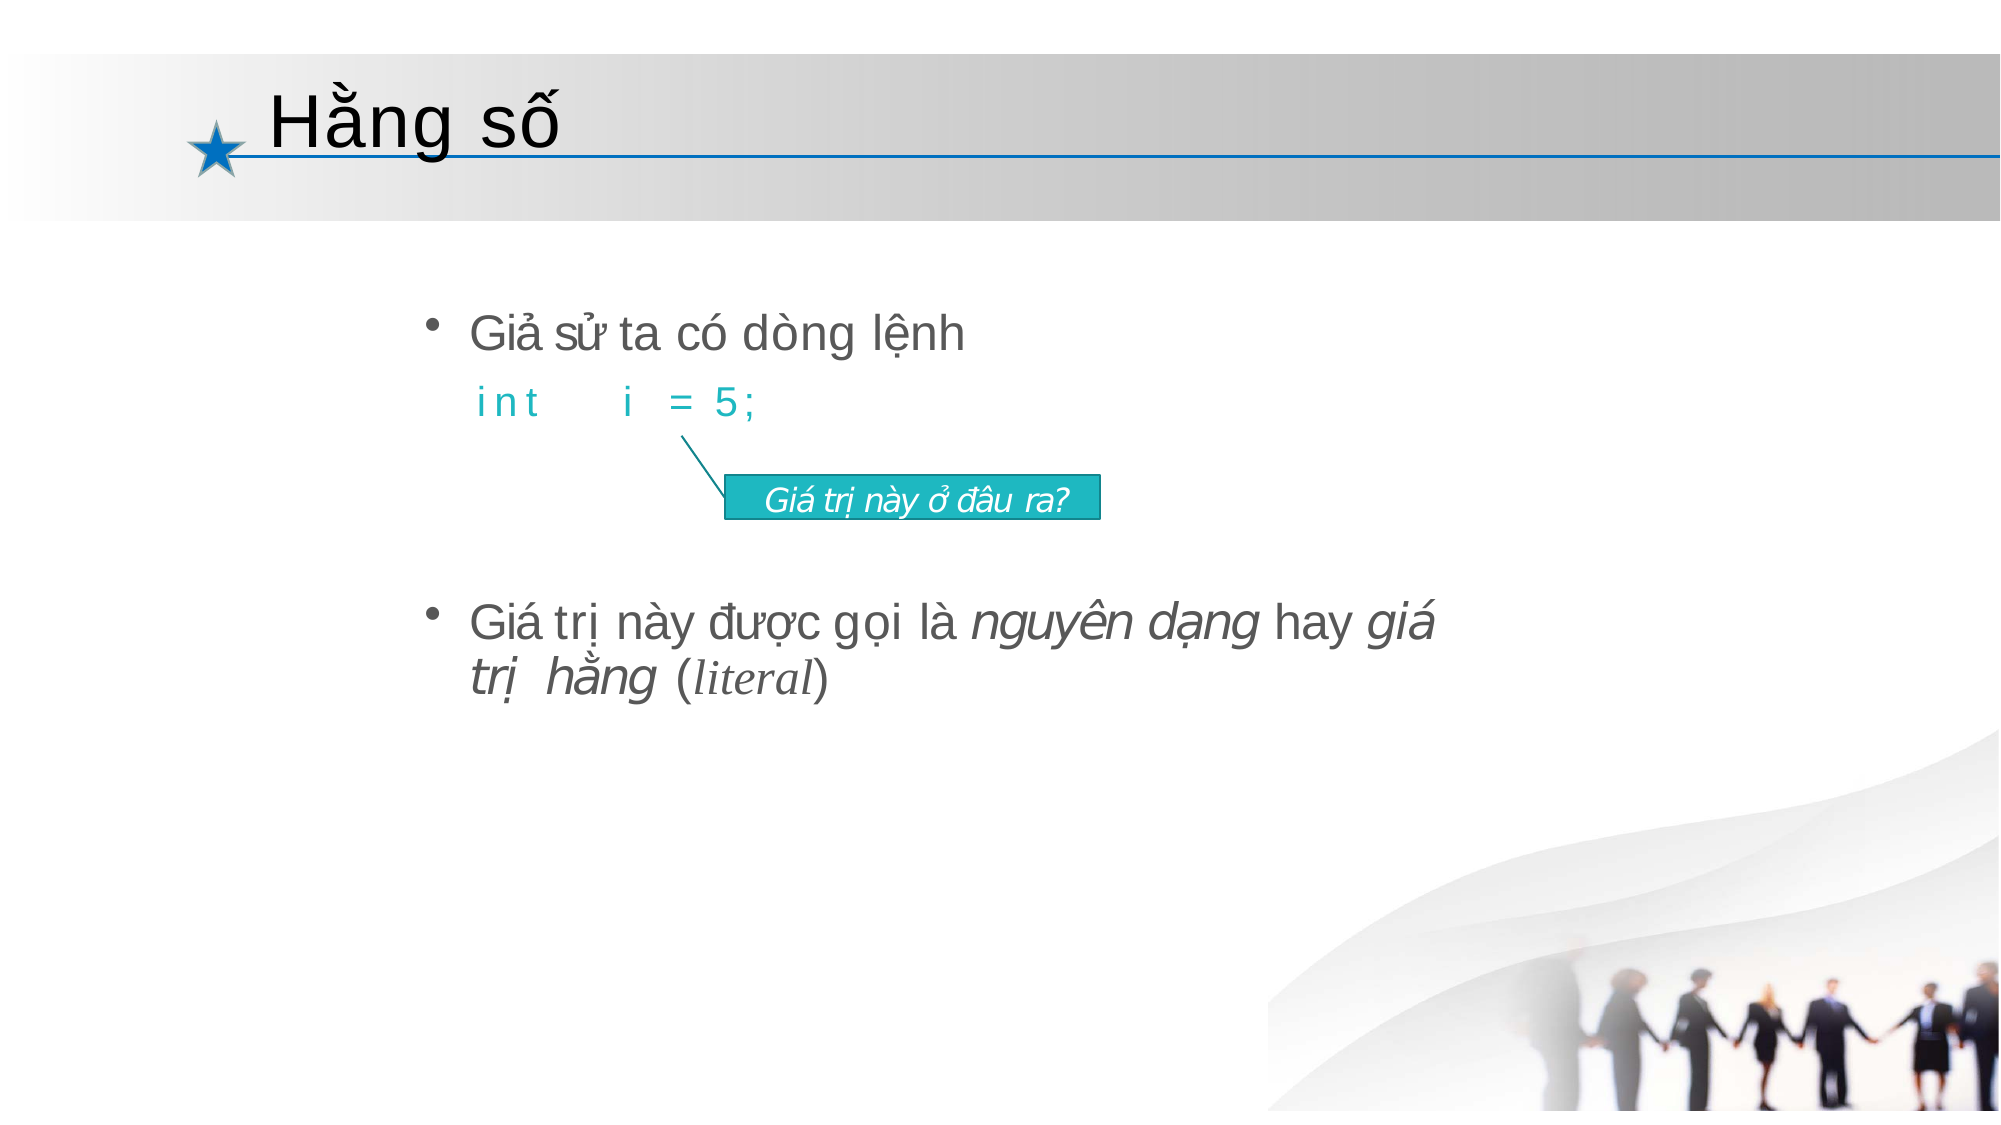

# Hằng số
Giả sử ta có dòng lệnh
int	i	=	5;

Giá trị này ở đâu ra?
Giá trị này được gọi là nguyên dạng hay giá trị  hằng (literal)
20